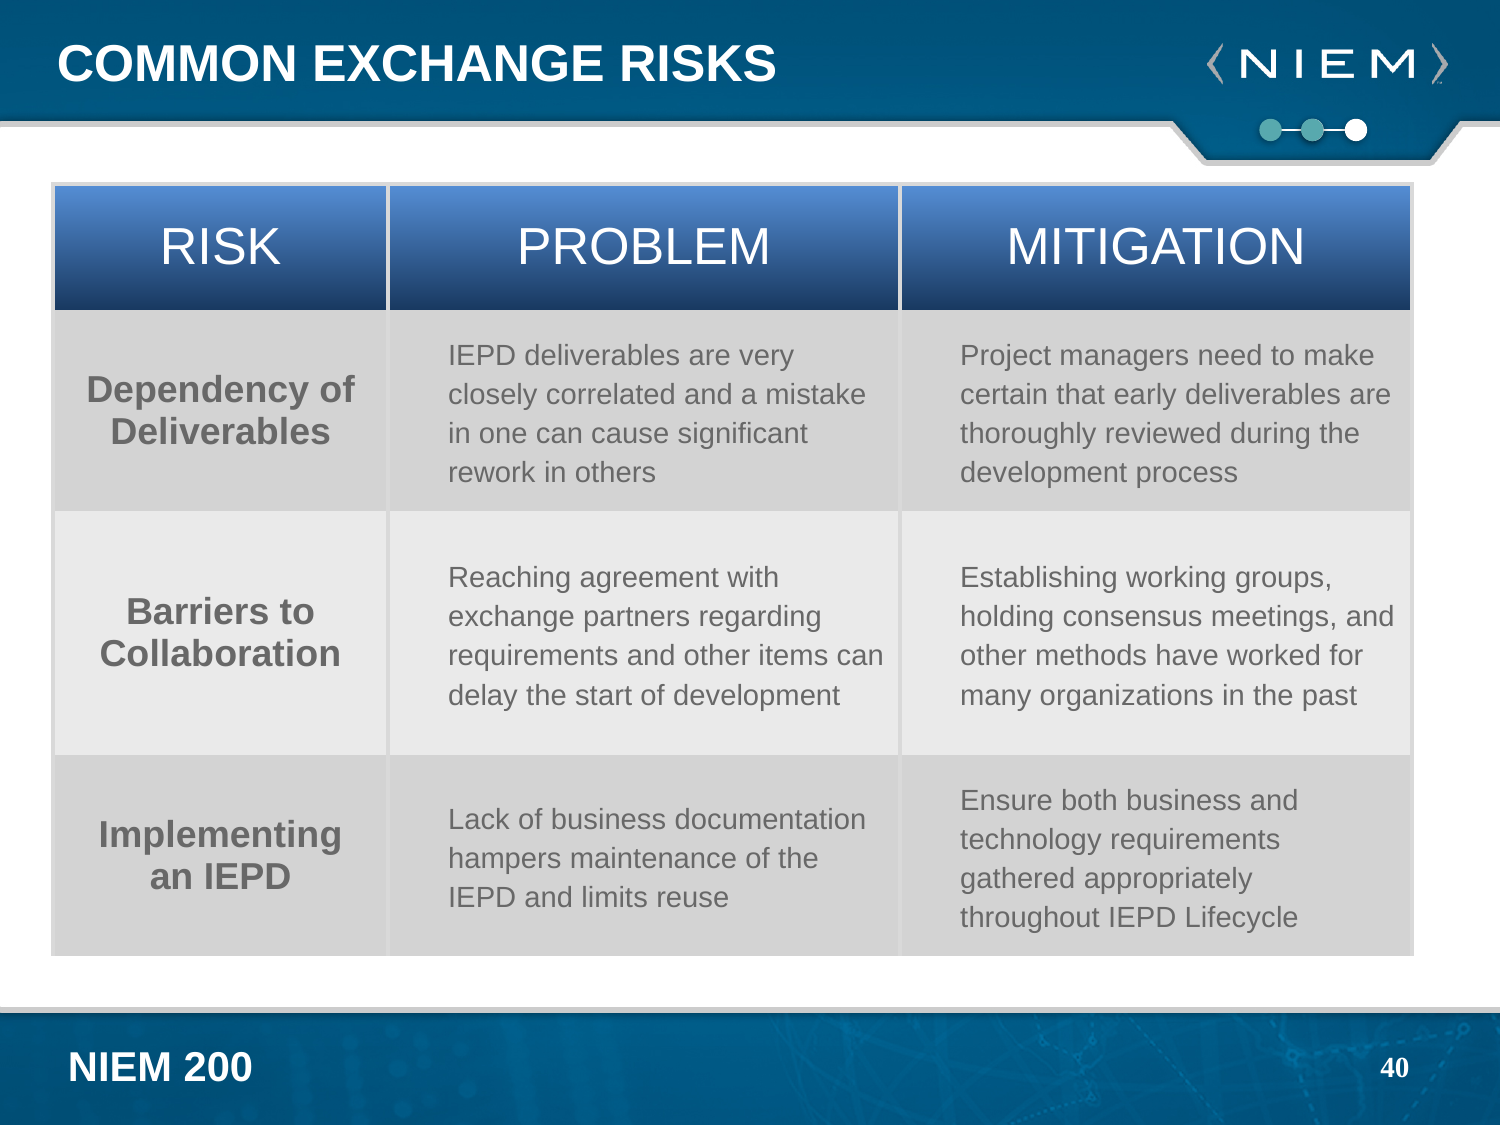

# Common Exchange Risks

| RISK | PROBLEM | MITIGATION |
| --- | --- | --- |
| Dependency of Deliverables | IEPD deliverables are very closely correlated and a mistake in one can cause significant rework in others | Project managers need to make certain that early deliverables are thoroughly reviewed during the development process |
| Barriers to Collaboration | Reaching agreement with exchange partners regarding requirements and other items can delay the start of development | Establishing working groups, holding consensus meetings, and other methods have worked for many organizations in the past |
| Implementing an IEPD | Lack of business documentation hampers maintenance of the IEPD and limits reuse | Ensure both business and technology requirements gathered appropriately throughout IEPD Lifecycle |
40